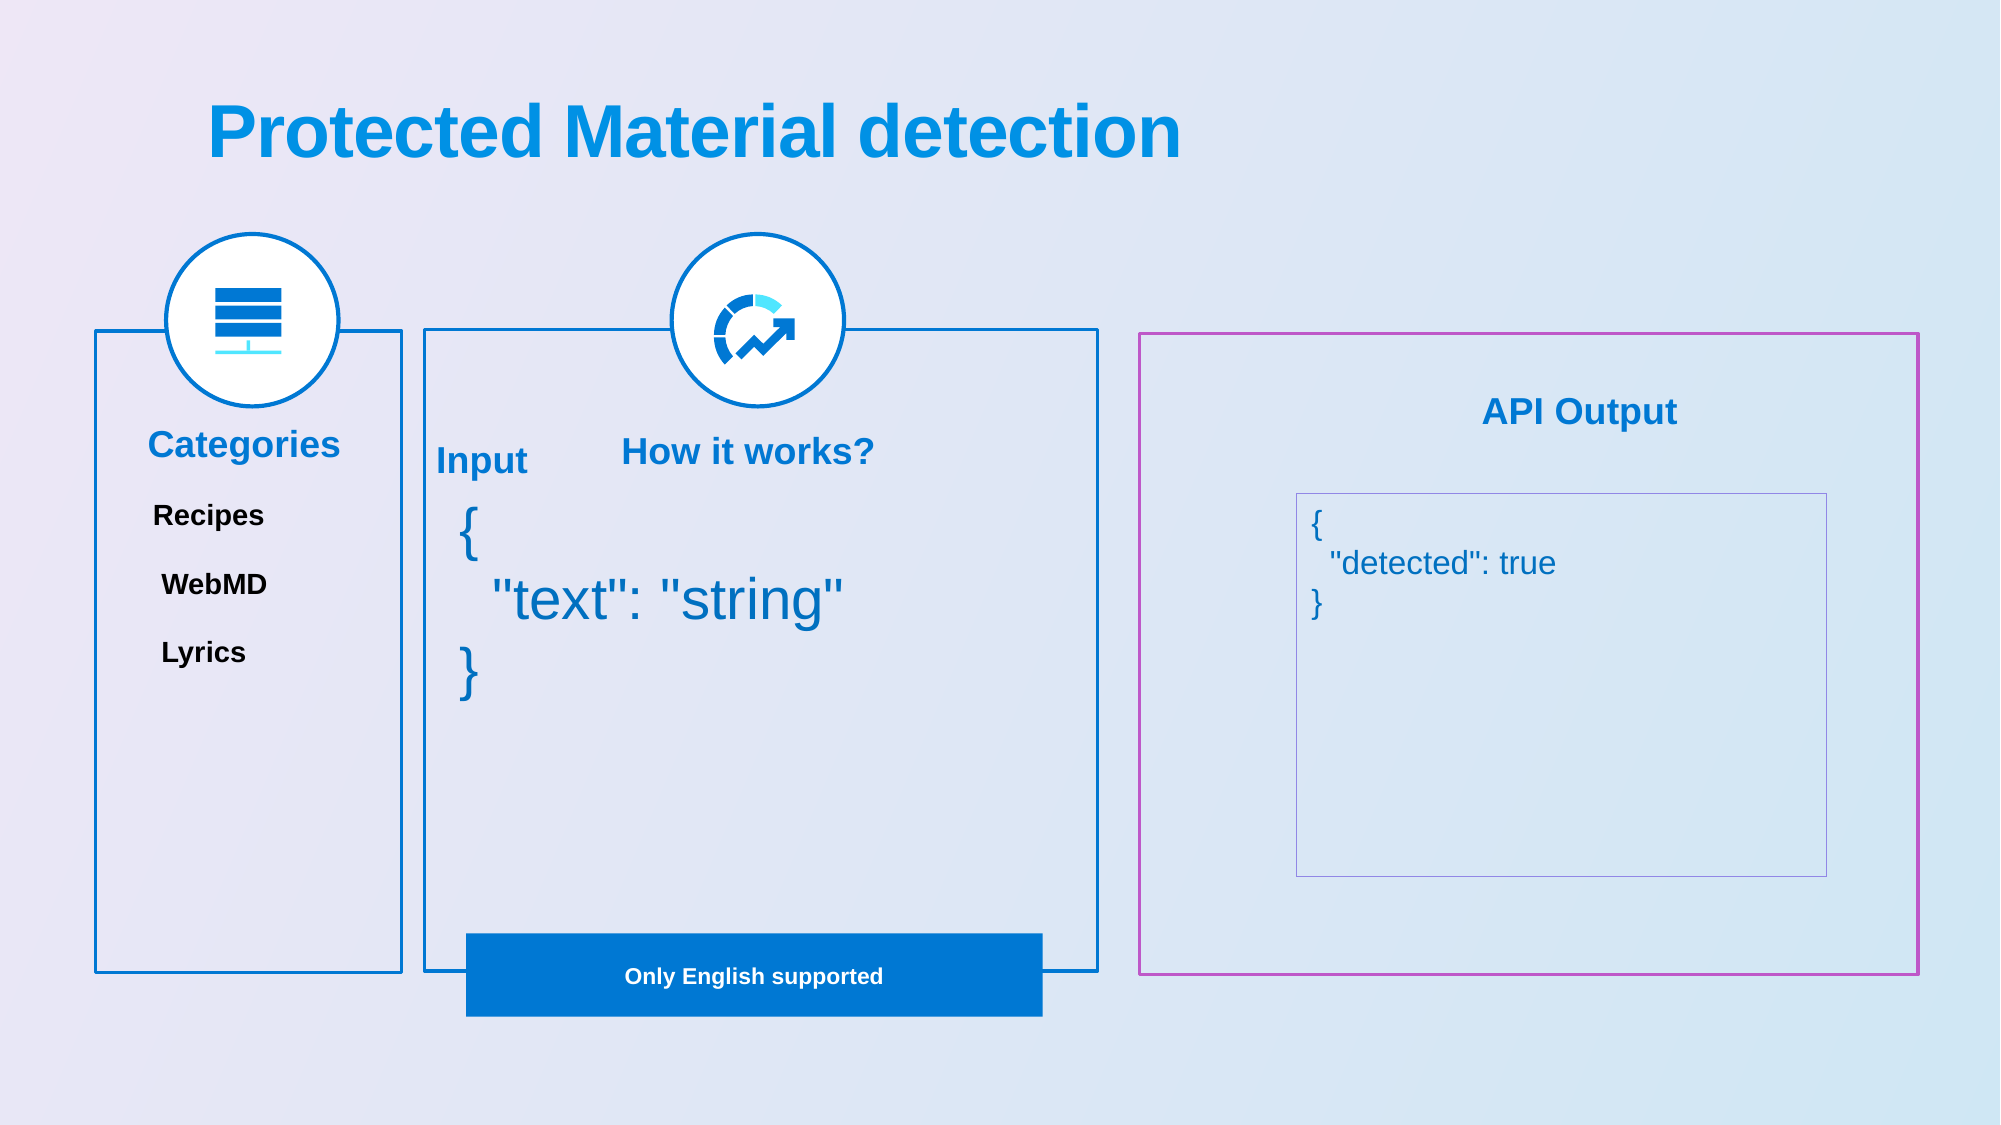

Protected Material detection

API Output
Categories
How it works?
Input
{
  "text": "string"
}
Recipes
 WebMD
 Lyrics

{
  "detected": true
}
Only English supported